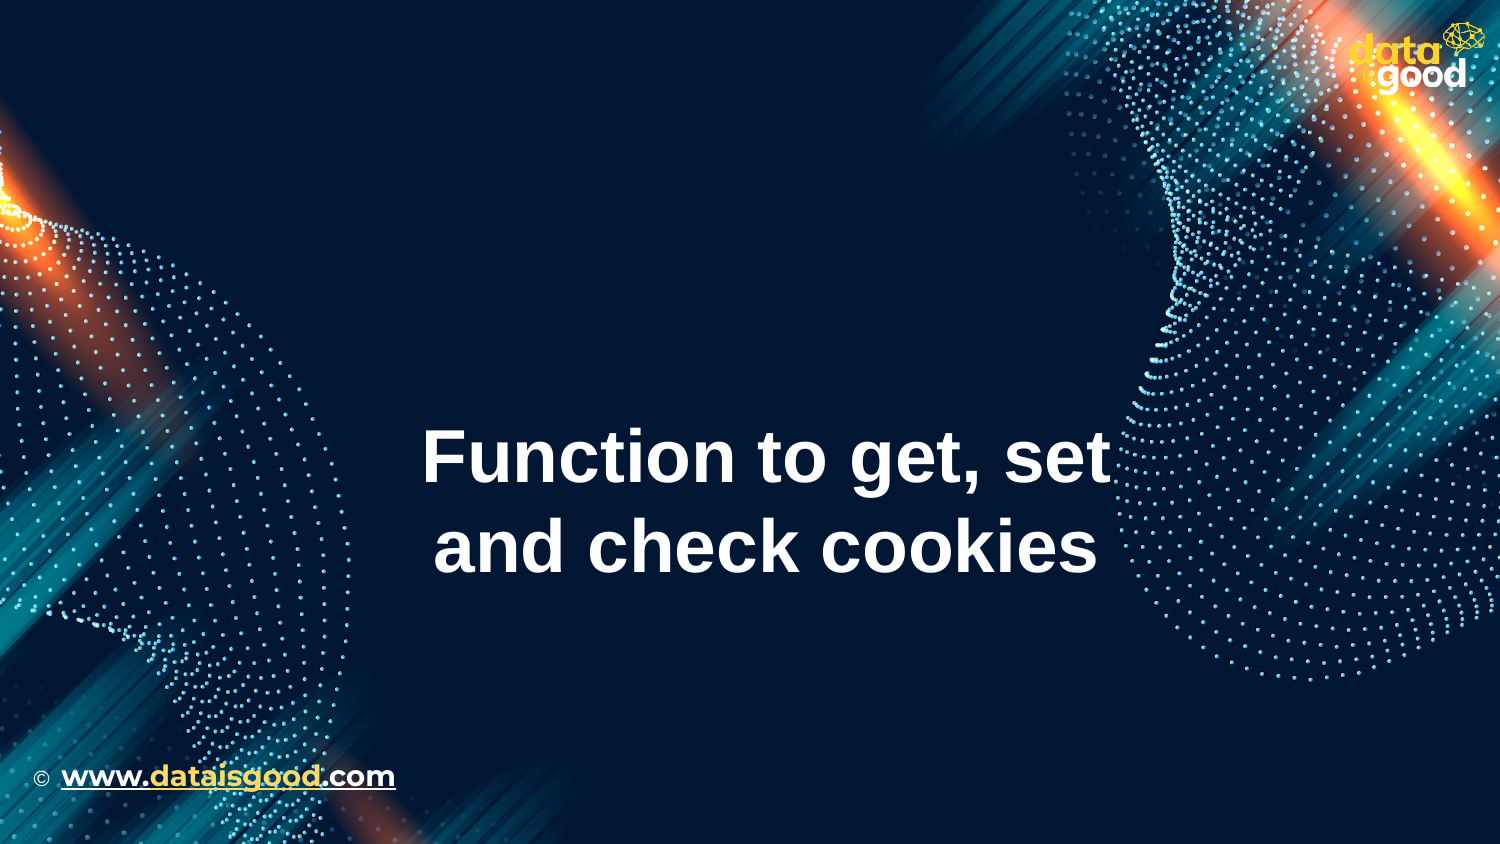

# Function to get, set and check cookies